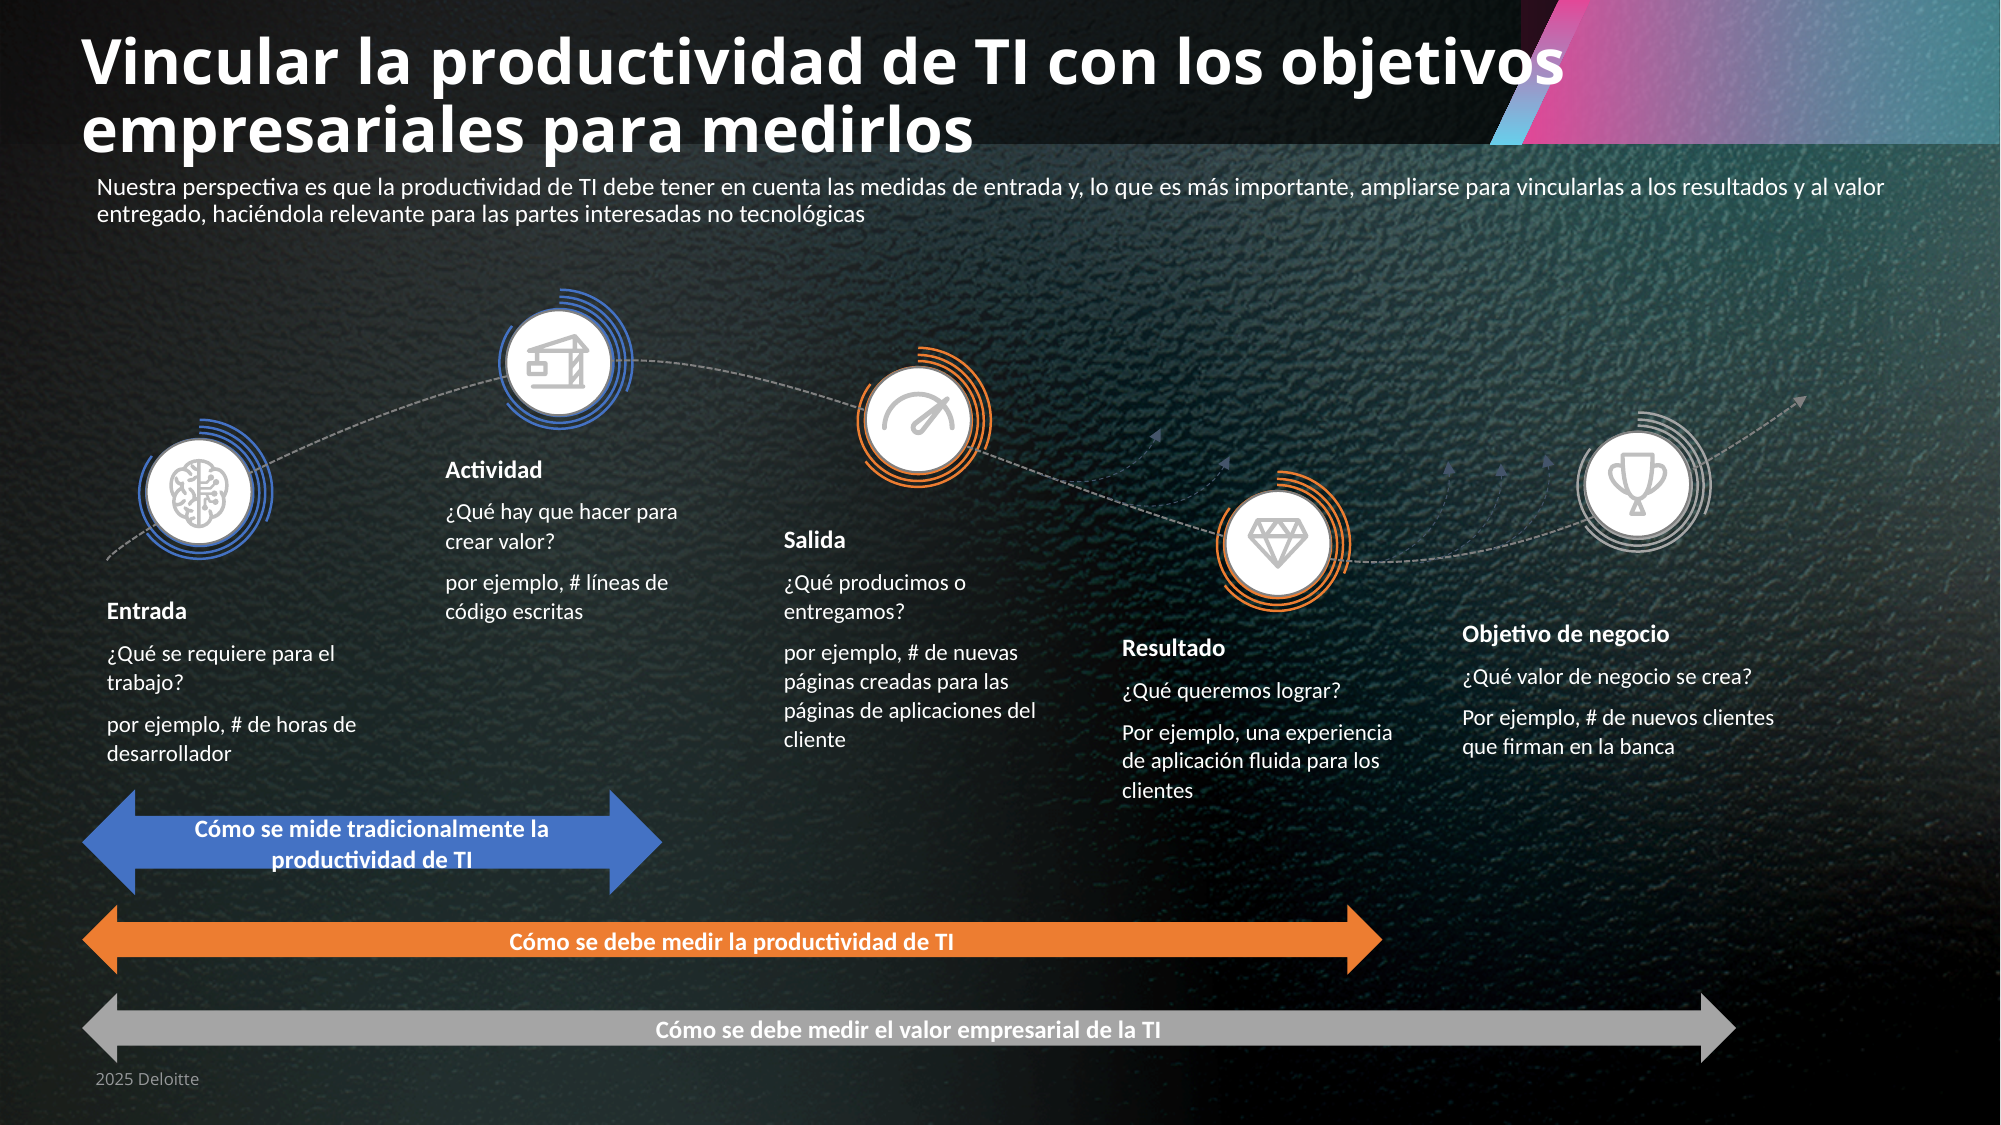

# Vincular la productividad de TI con los objetivos empresariales para medirlos
Nuestra perspectiva es que la productividad de TI debe tener en cuenta las medidas de entrada y, lo que es más importante, ampliarse para vincularlas a los resultados y al valor entregado, haciéndola relevante para las partes interesadas no tecnológicas

Actividad
¿Qué hay que hacer para crear valor?
por ejemplo, # líneas de código escritas

Salida
¿Qué producimos o entregamos?
por ejemplo, # de nuevas páginas creadas para las páginas de aplicaciones del cliente
Entrada
¿Qué se requiere para el trabajo?
por ejemplo, # de horas de desarrollador
Objetivo de negocio
¿Qué valor de negocio se crea?
Por ejemplo, # de nuevos clientes que firman en la banca
Resultado
¿Qué queremos lograr?
Por ejemplo, una experiencia de aplicación fluida para los clientes
Cómo se mide tradicionalmente la productividad de TI
Cómo se debe medir la productividad de TI
Cómo se debe medir el valor empresarial de la TI